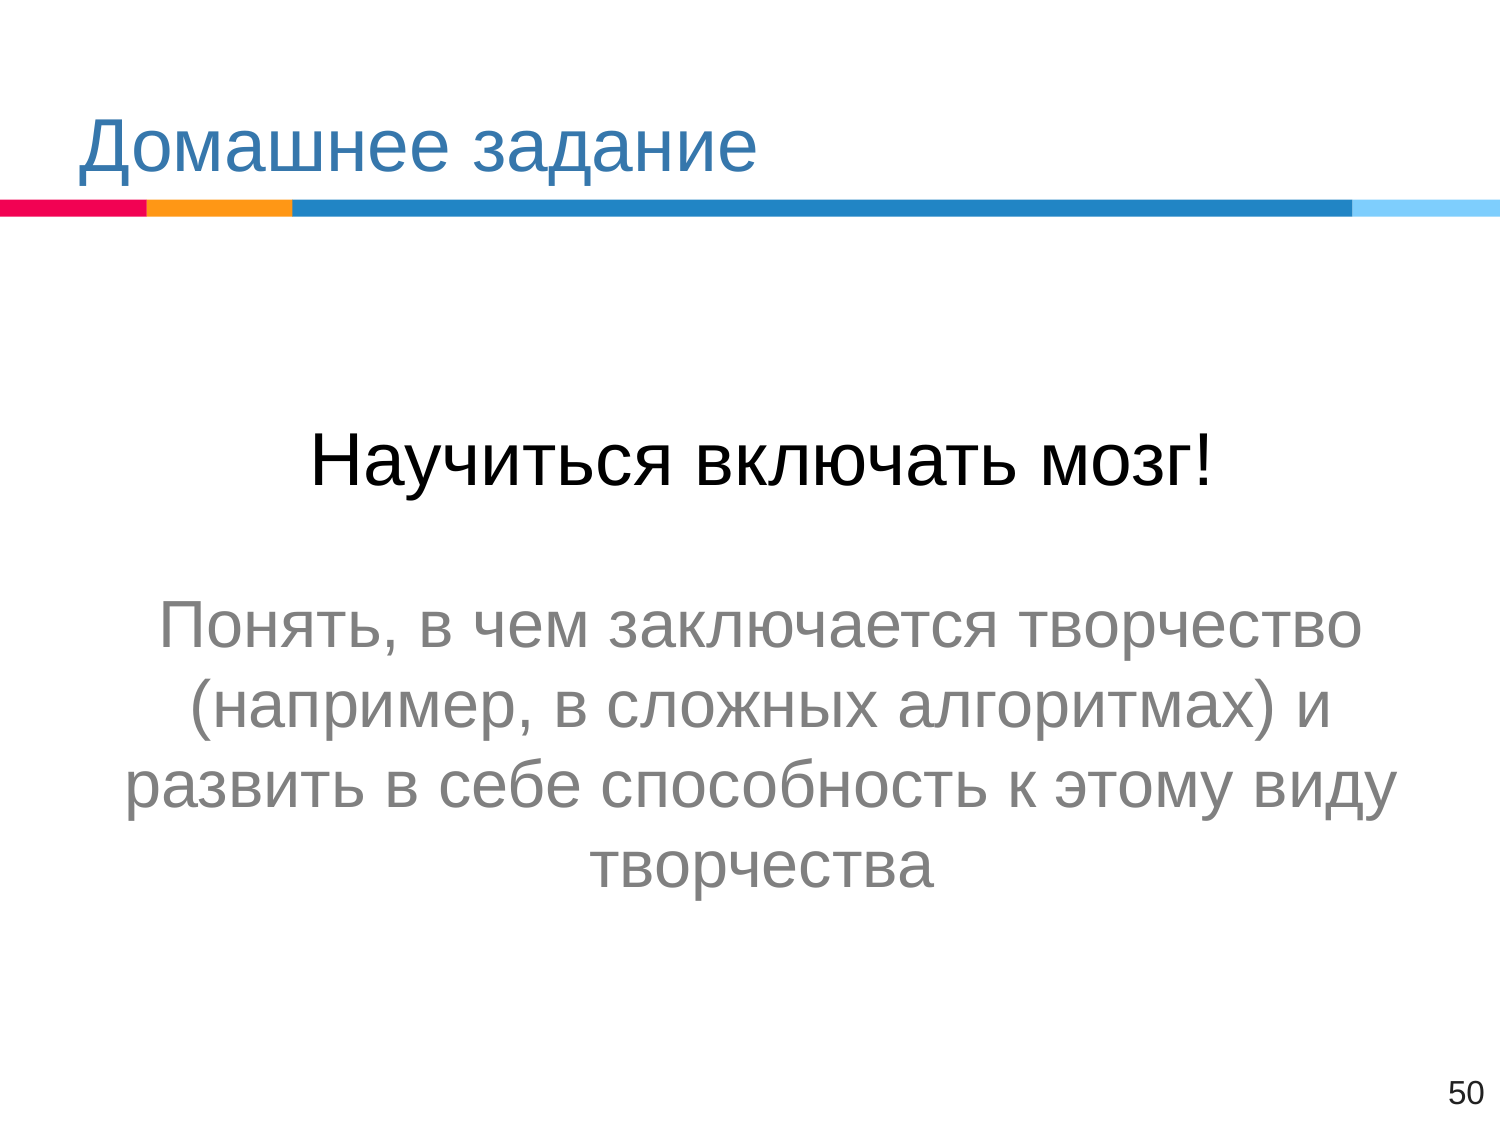

# Домашнее задание
Научиться включать мозг!
Понять, в чем заключается творчество (например, в сложных алгоритмах) и развить в себе способность к этому виду творчества

50